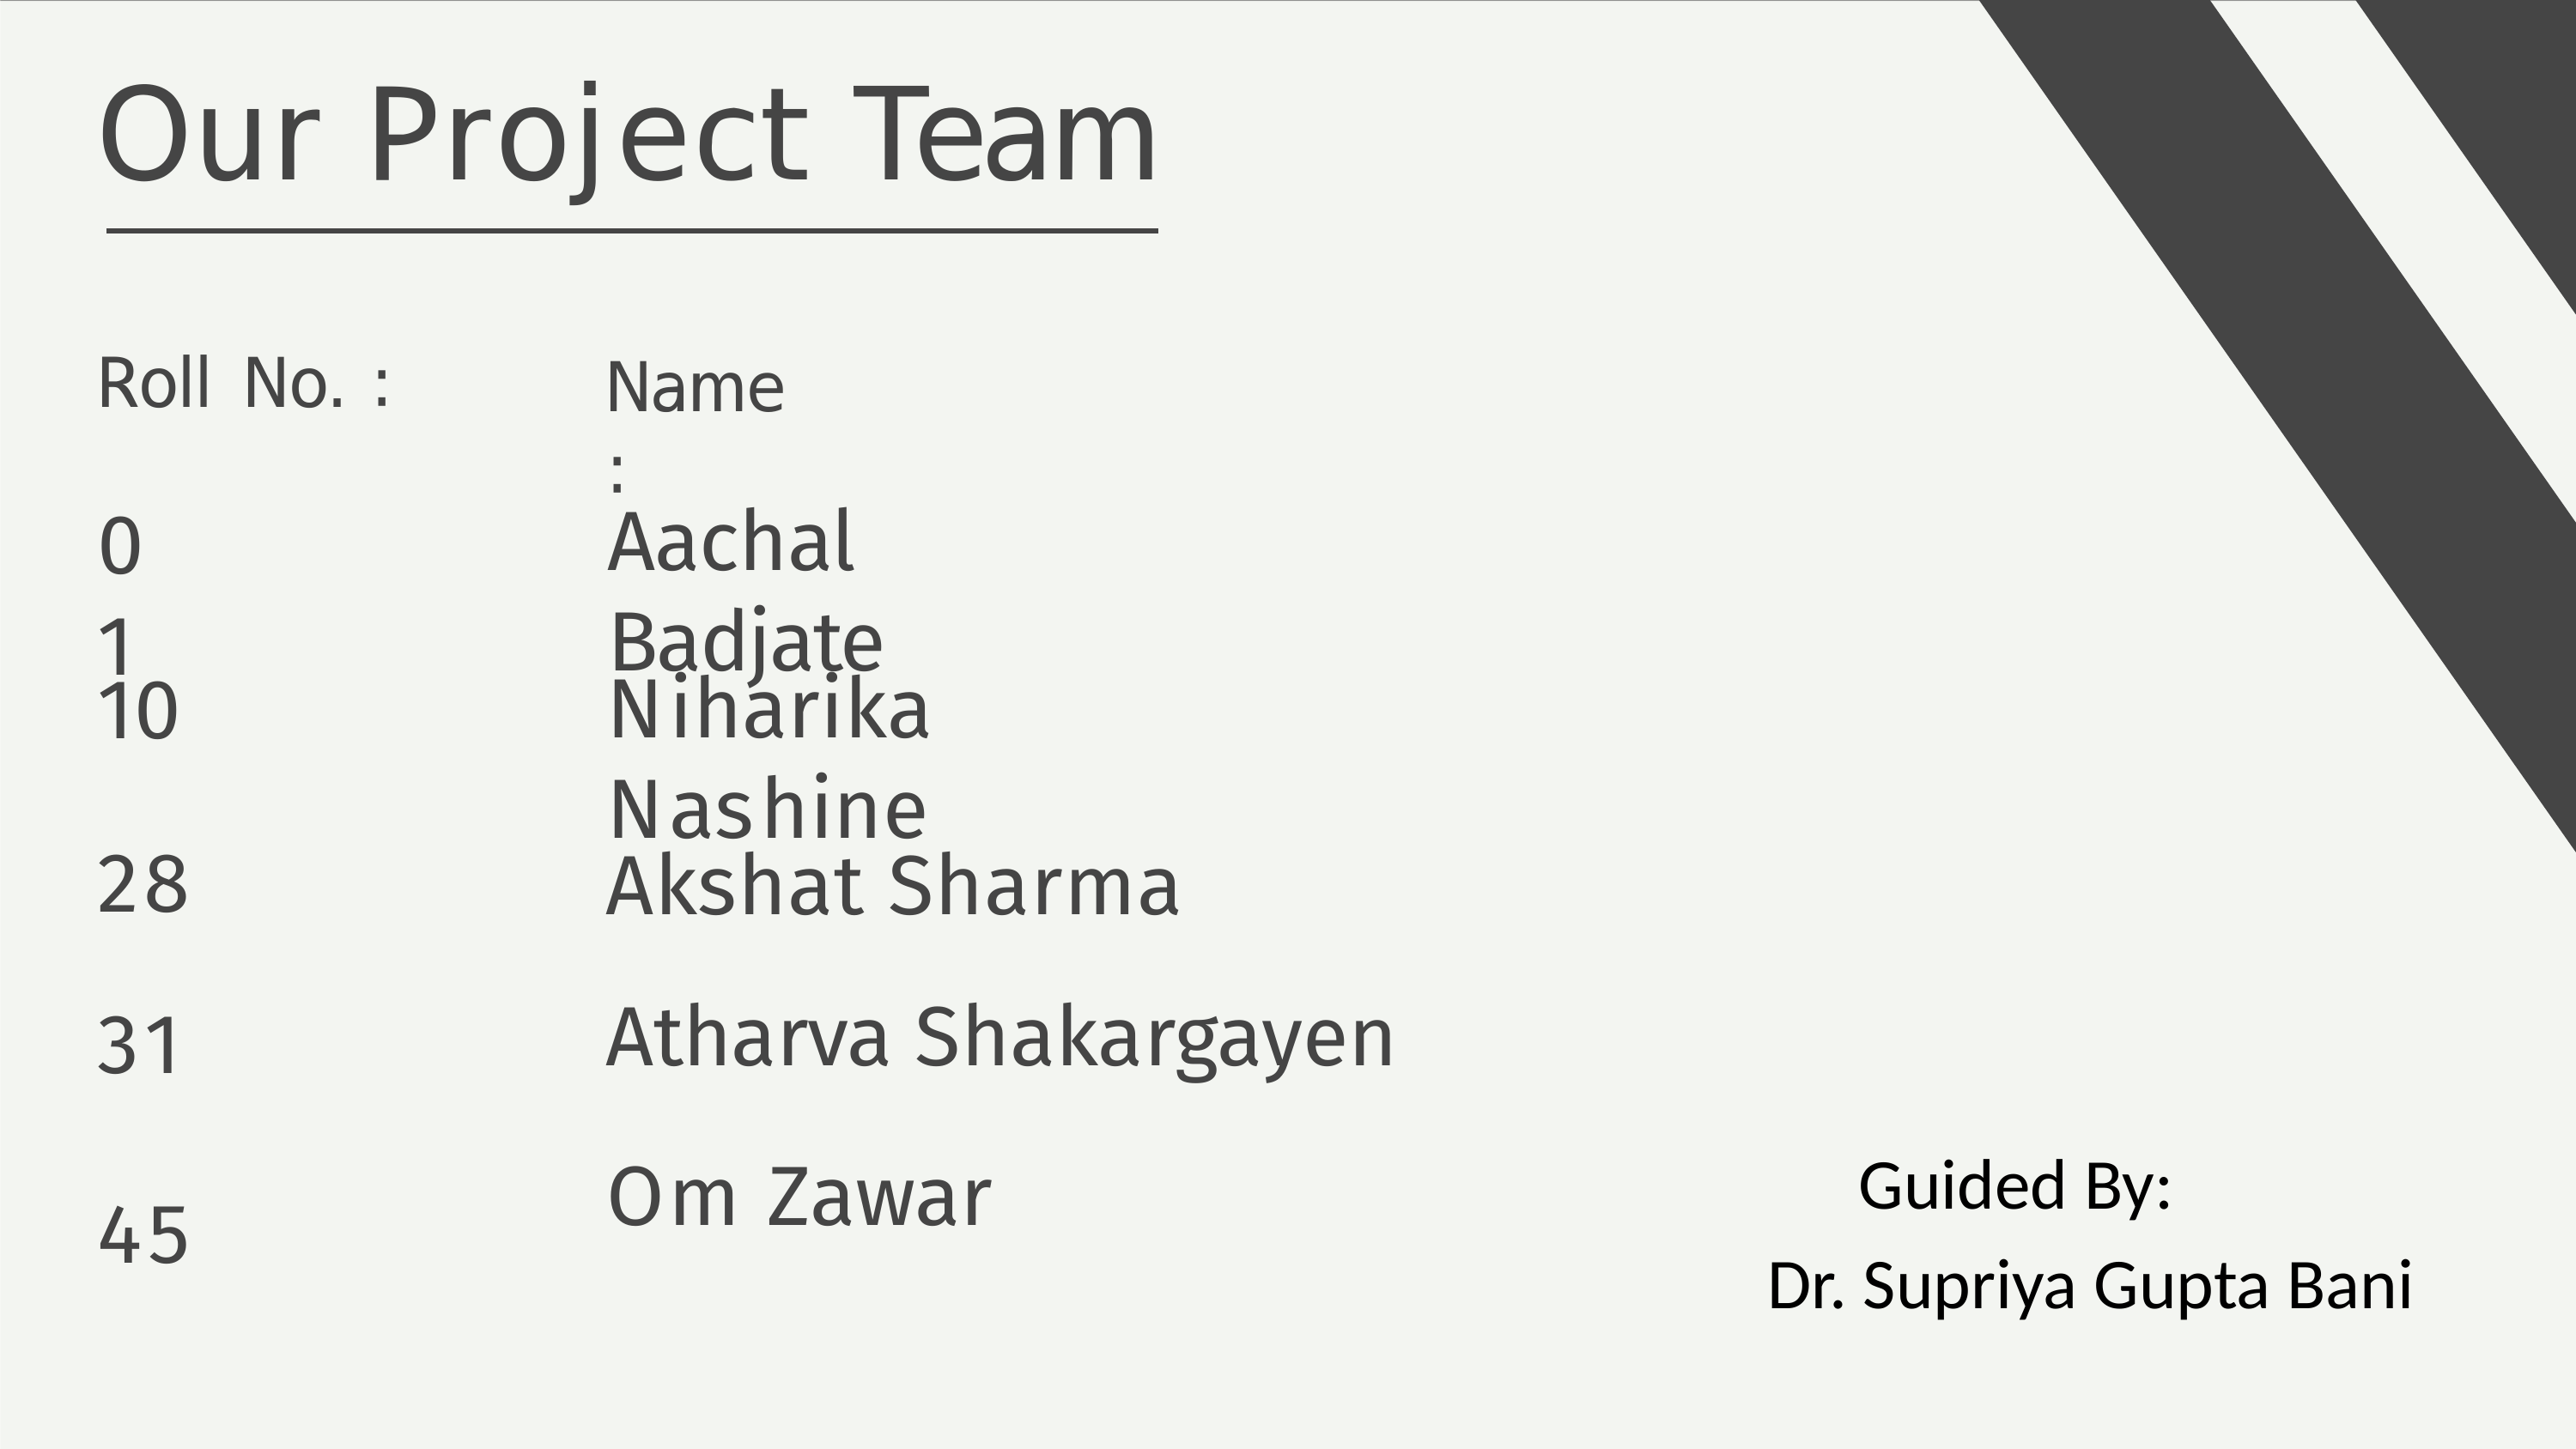

# Our Project Team

Roll  No. :
Name :
Aachal Badjate
01
Niharika Nashine
10
Akshat Sharma
Atharva Shakargayen
28
31
Guided By:
Om Zawar
45
Dr. Supriya Gupta Bani